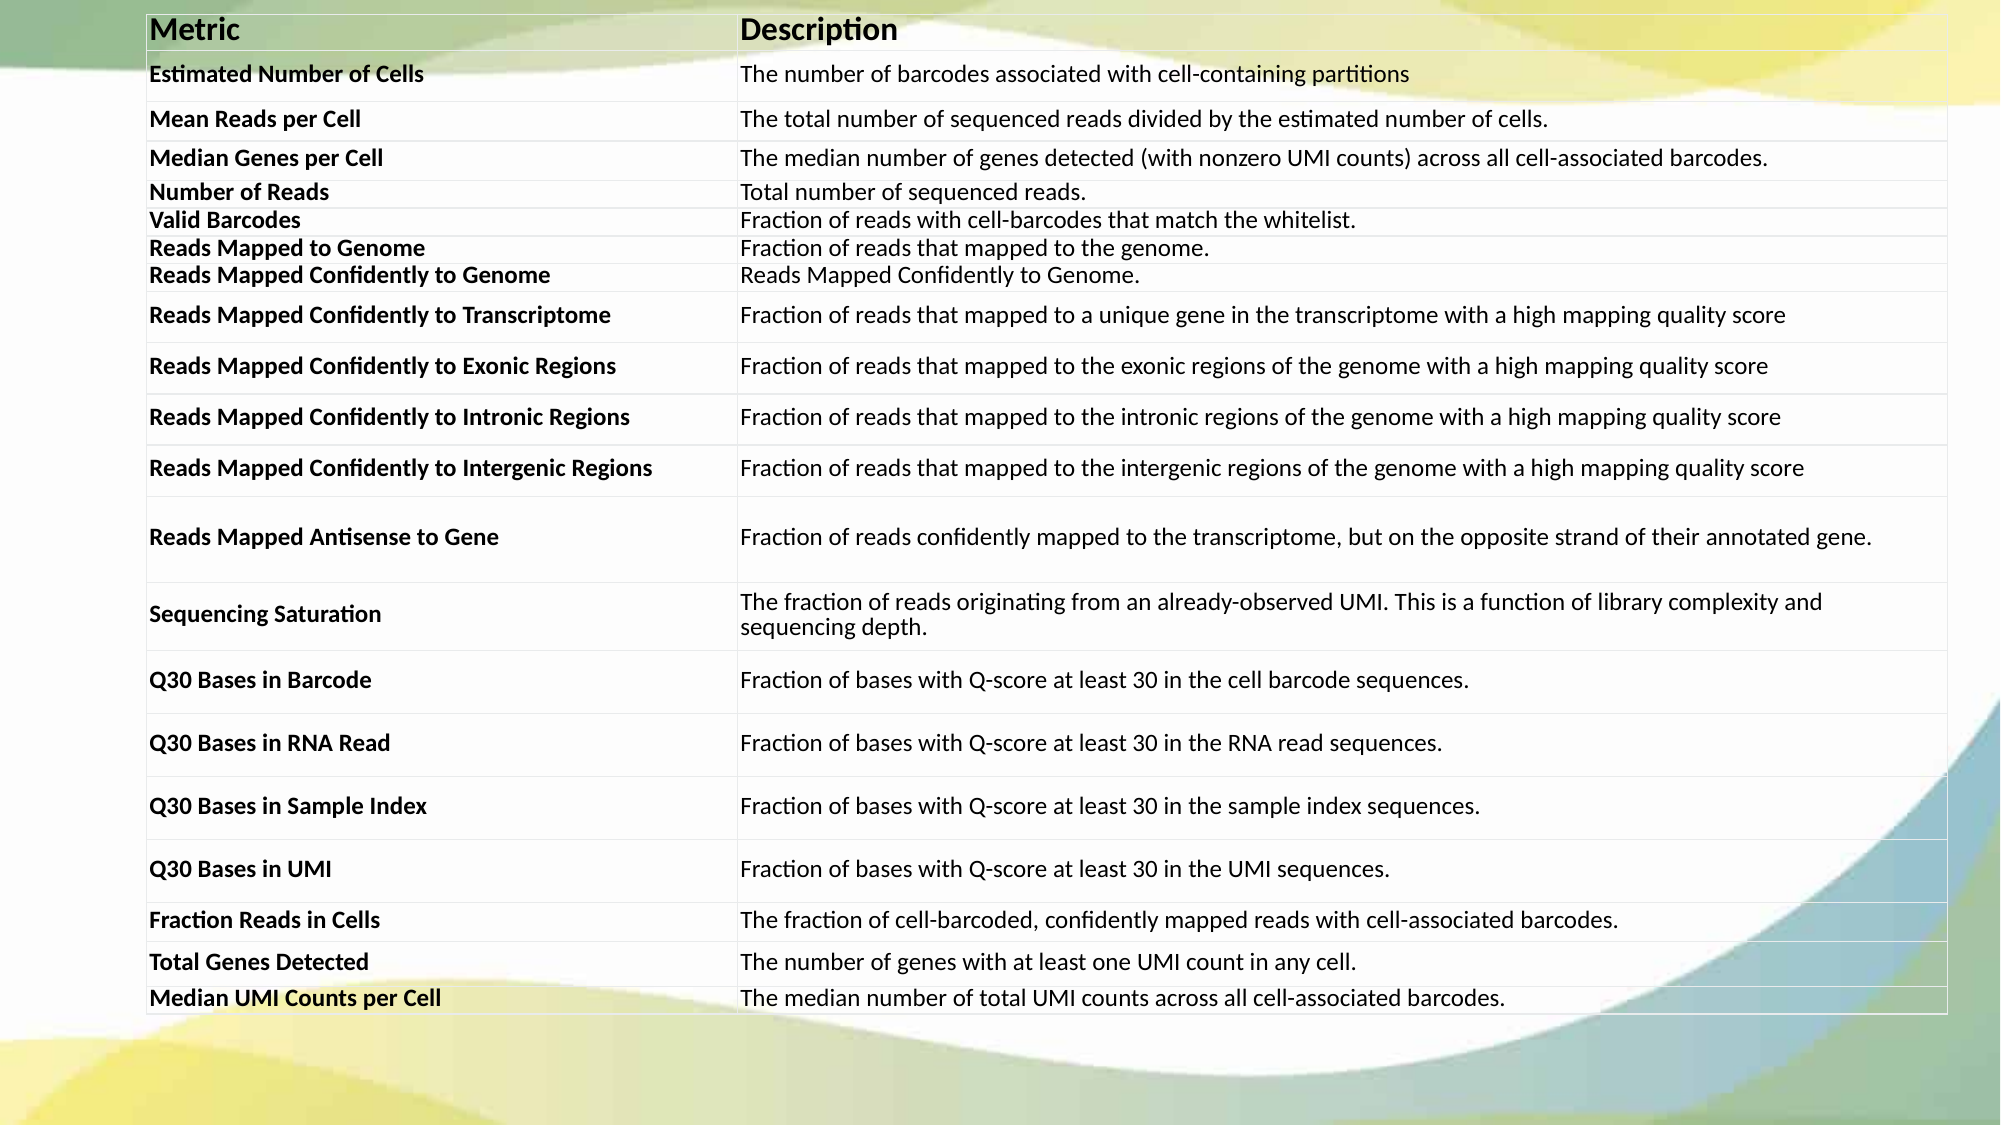

| Metric | Description |
| --- | --- |
| Estimated Number of Cells | The number of barcodes associated with cell-containing partitions |
| Mean Reads per Cell | The total number of sequenced reads divided by the estimated number of cells. |
| Median Genes per Cell | The median number of genes detected (with nonzero UMI counts) across all cell-associated barcodes. |
| Number of Reads | Total number of sequenced reads. |
| Valid Barcodes | Fraction of reads with cell-barcodes that match the whitelist. |
| Reads Mapped to Genome | Fraction of reads that mapped to the genome. |
| Reads Mapped Confidently to Genome | Reads Mapped Confidently to Genome. |
| Reads Mapped Confidently to Transcriptome | Fraction of reads that mapped to a unique gene in the transcriptome with a high mapping quality score |
| Reads Mapped Confidently to Exonic Regions | Fraction of reads that mapped to the exonic regions of the genome with a high mapping quality score |
| Reads Mapped Confidently to Intronic Regions | Fraction of reads that mapped to the intronic regions of the genome with a high mapping quality score |
| Reads Mapped Confidently to Intergenic Regions | Fraction of reads that mapped to the intergenic regions of the genome with a high mapping quality score |
| Reads Mapped Antisense to Gene | Fraction of reads confidently mapped to the transcriptome, but on the opposite strand of their annotated gene. |
| Sequencing Saturation | The fraction of reads originating from an already-observed UMI. This is a function of library complexity and sequencing depth. |
| Q30 Bases in Barcode | Fraction of bases with Q-score at least 30 in the cell barcode sequences. |
| Q30 Bases in RNA Read | Fraction of bases with Q-score at least 30 in the RNA read sequences. |
| Q30 Bases in Sample Index | Fraction of bases with Q-score at least 30 in the sample index sequences. |
| Q30 Bases in UMI | Fraction of bases with Q-score at least 30 in the UMI sequences. |
| Fraction Reads in Cells | The fraction of cell-barcoded, confidently mapped reads with cell-associated barcodes. |
| Total Genes Detected | The number of genes with at least one UMI count in any cell. |
| Median UMI Counts per Cell | The median number of total UMI counts across all cell-associated barcodes. |